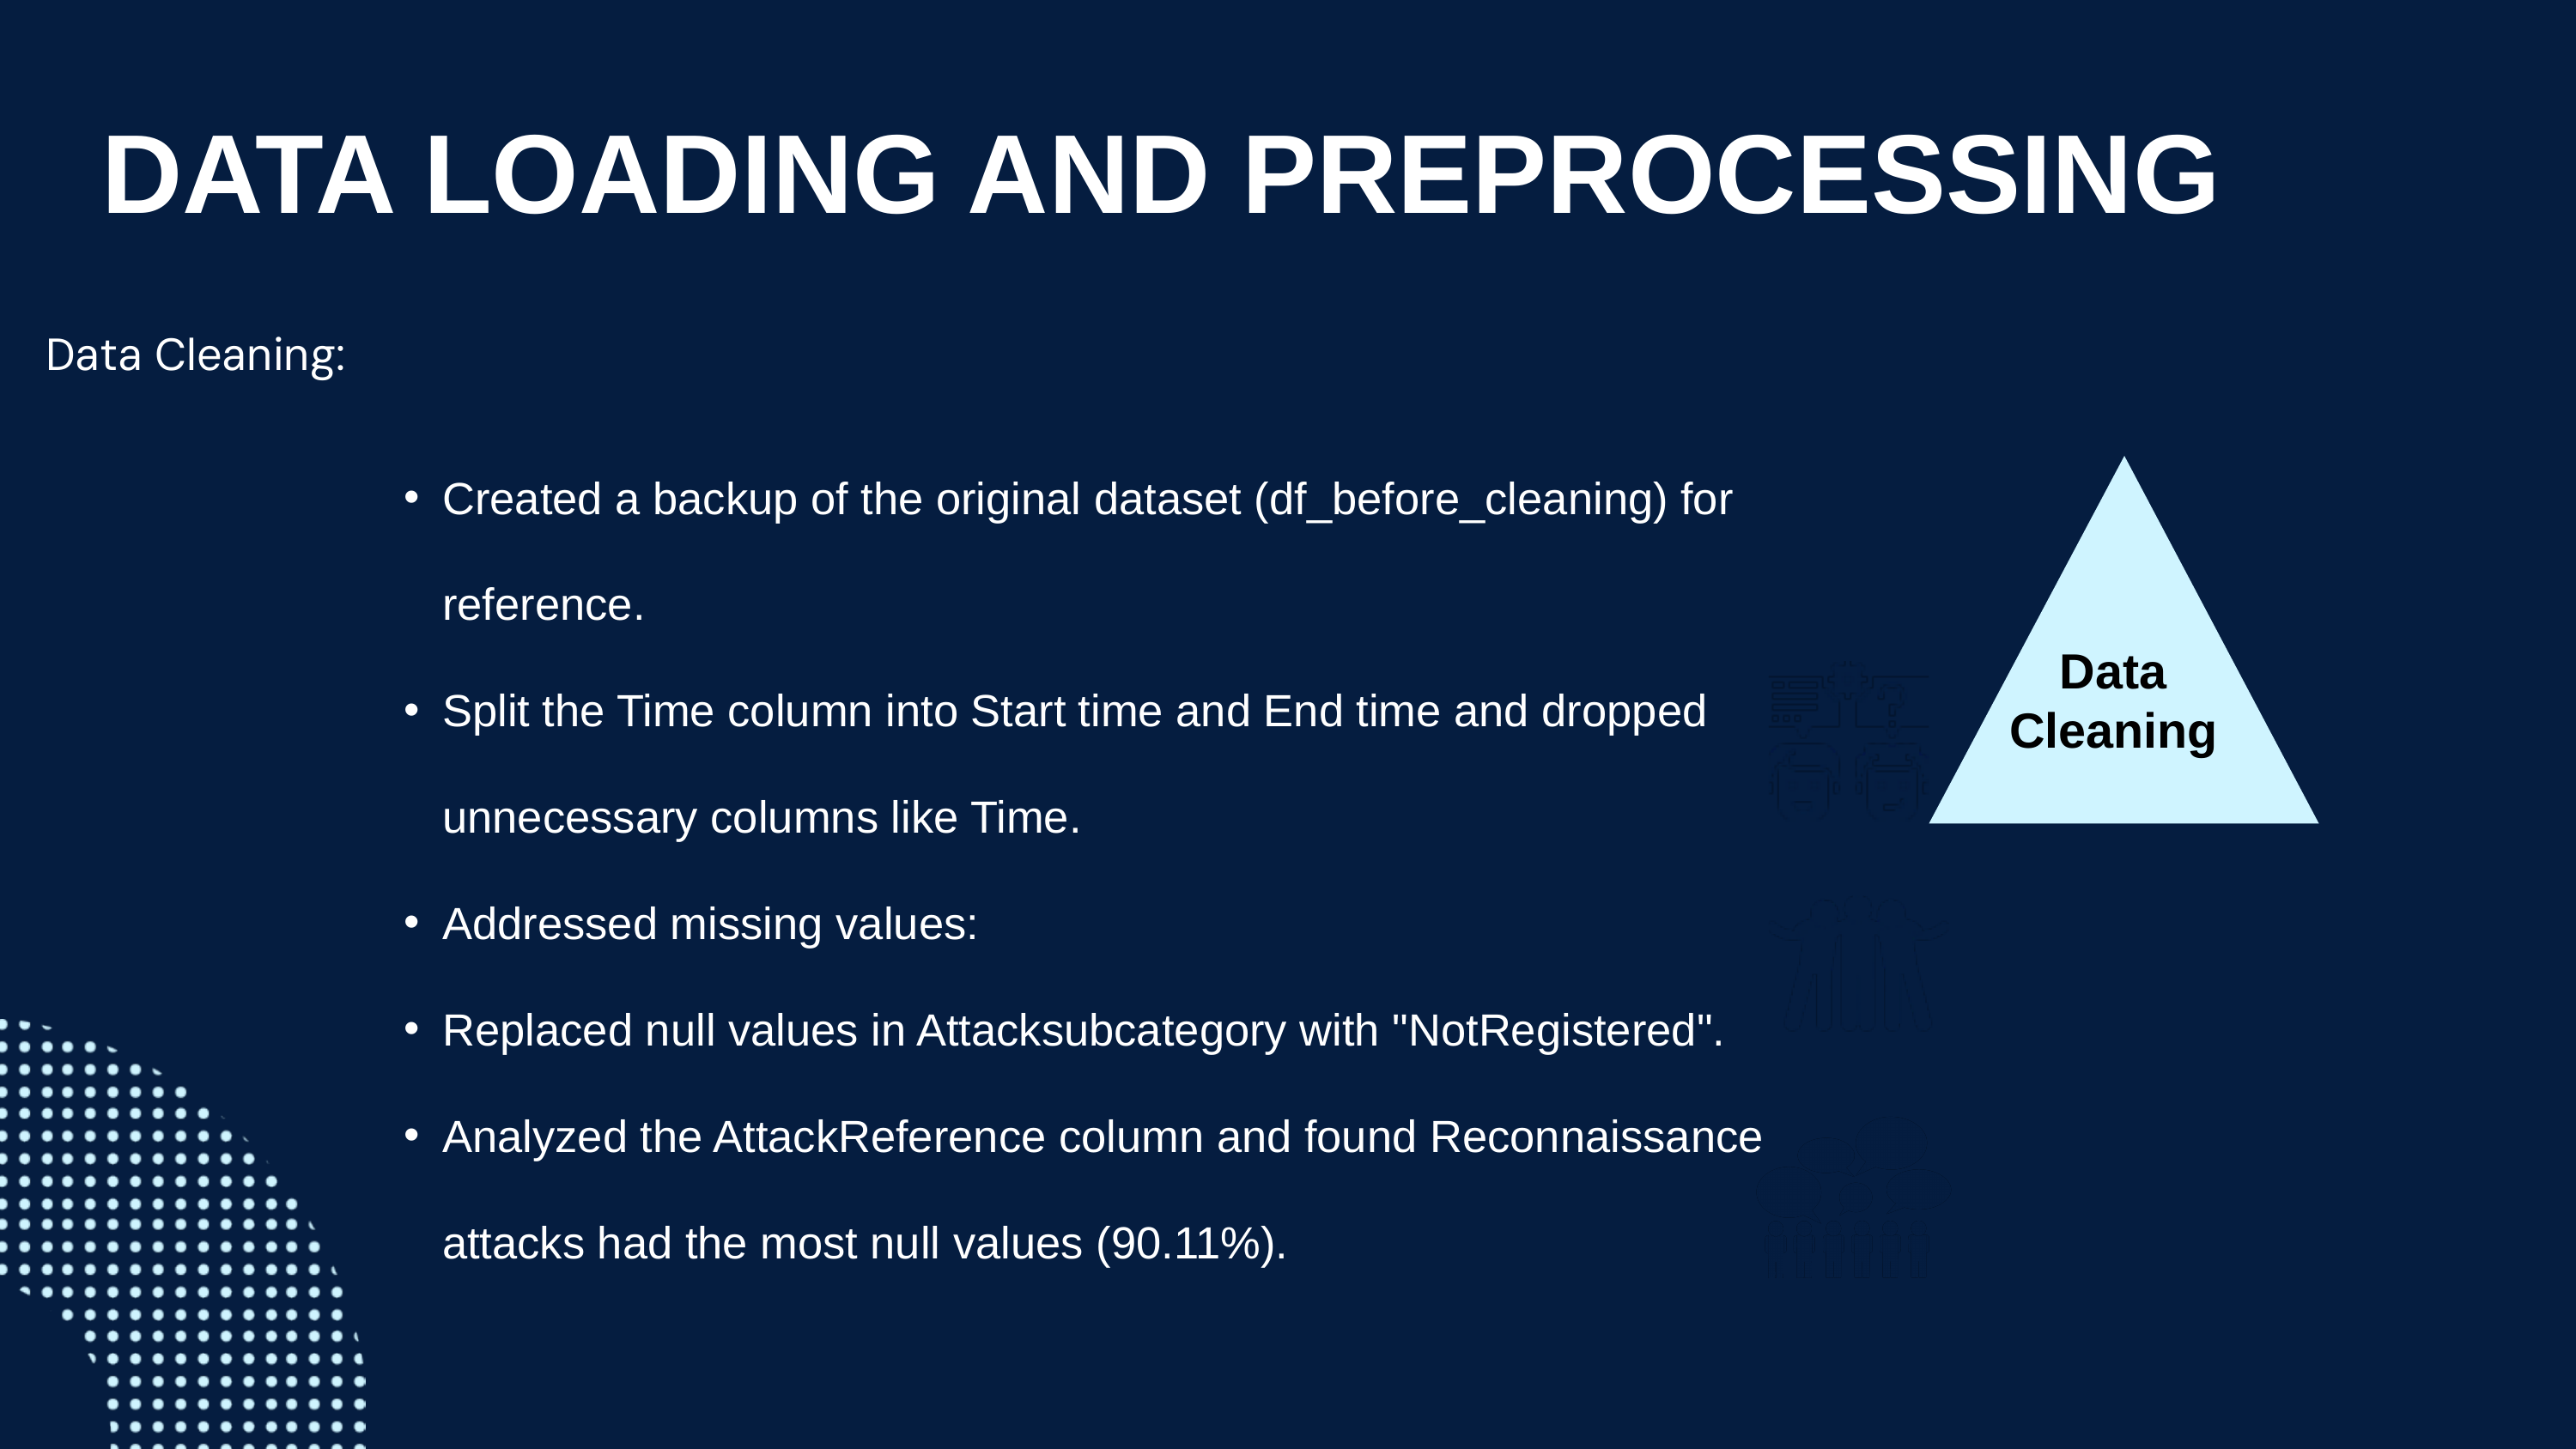

DATA LOADING AND PREPROCESSING
Data Cleaning:
Created a backup of the original dataset (df_before_cleaning) for reference.
Split the Time column into Start time and End time and dropped unnecessary columns like Time.
Addressed missing values:
Replaced null values in Attacksubcategory with "NotRegistered".
Analyzed the AttackReference column and found Reconnaissance attacks had the most null values (90.11%).

Data Cleaning